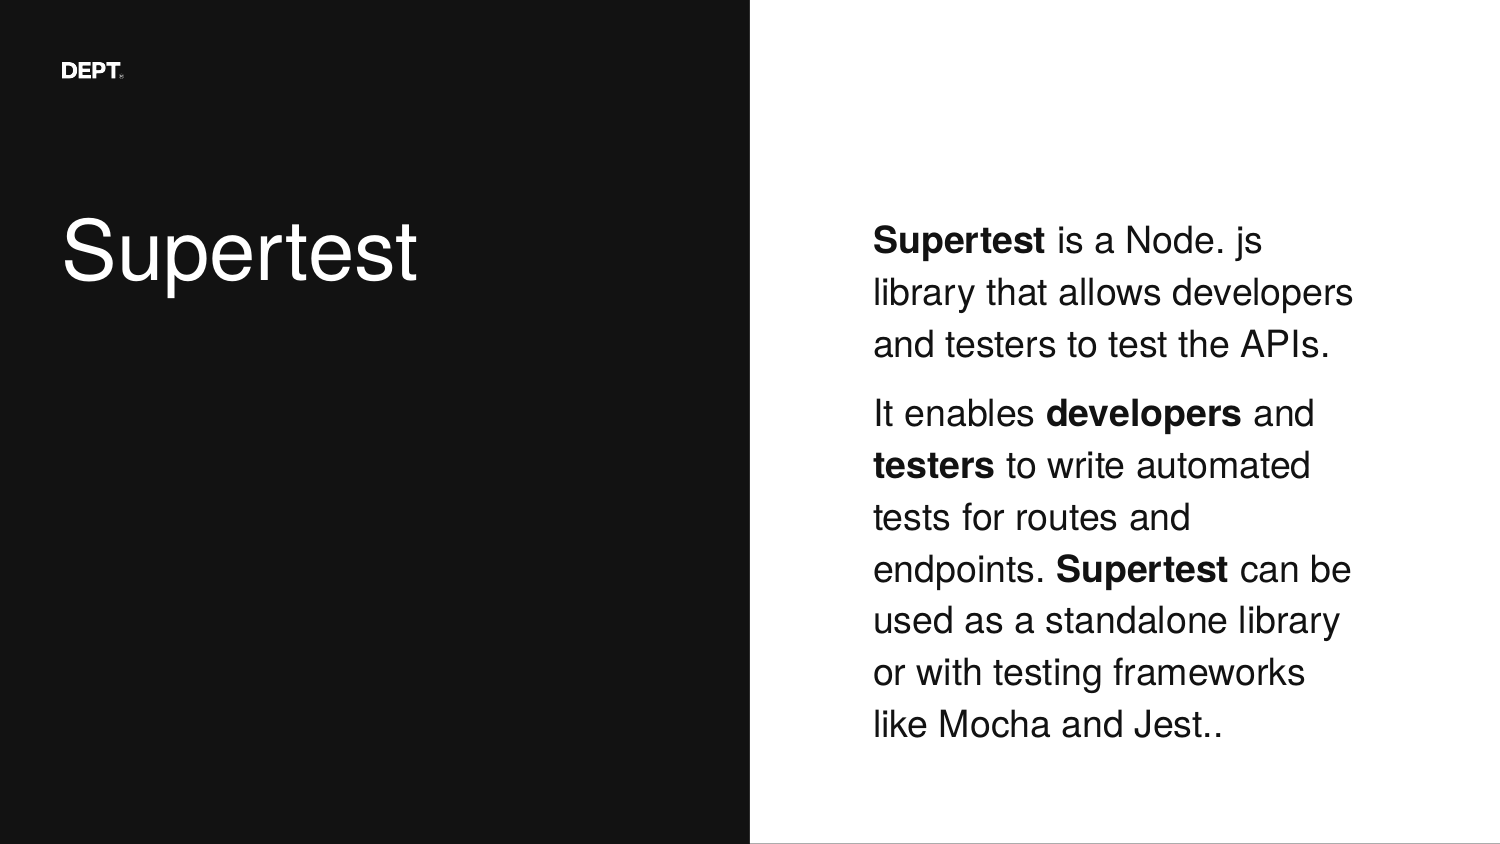

Supertest
Supertest is a Node. js library that allows developers and testers to test the APIs.
It enables developers and testers to write automated tests for routes and endpoints. Supertest can be used as a standalone library or with testing frameworks like Mocha and Jest..